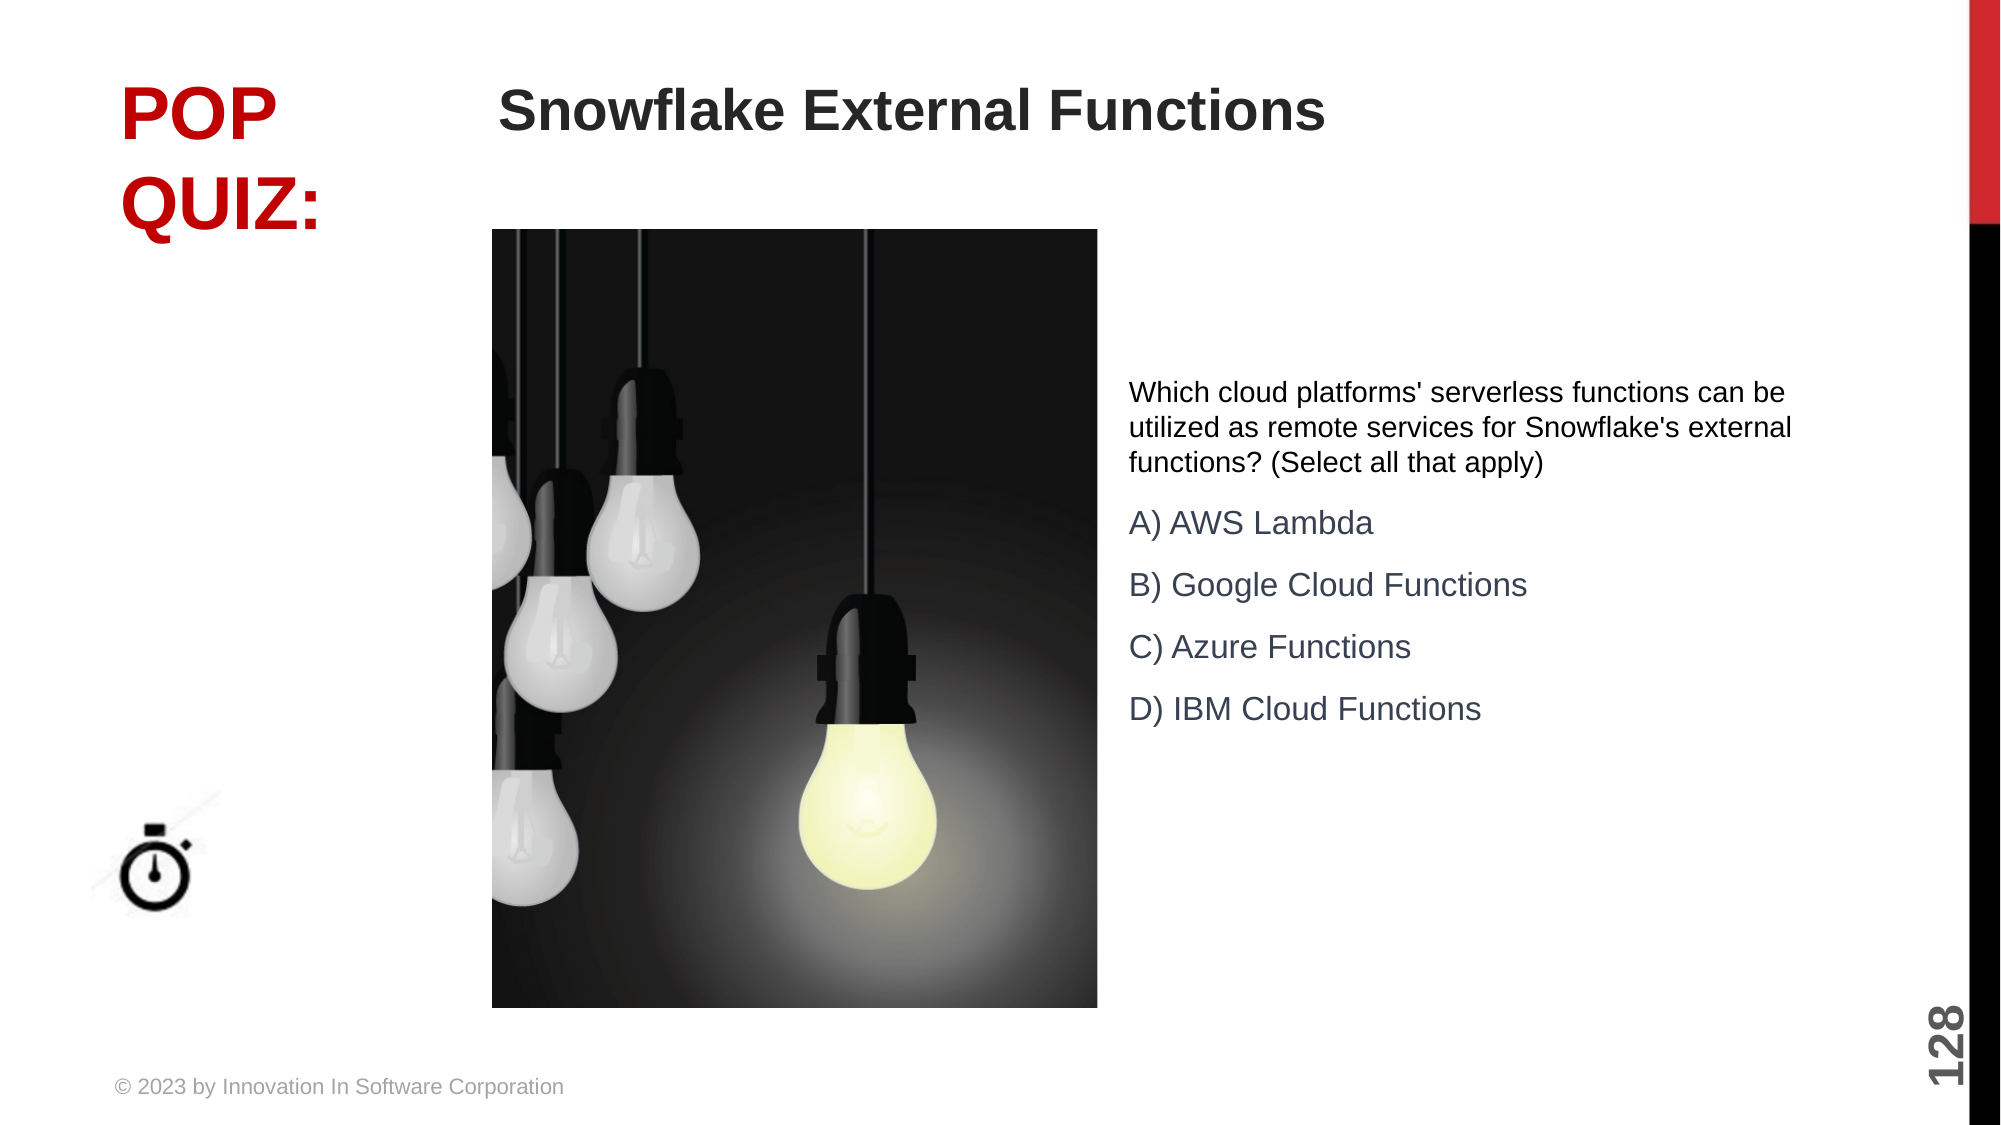

# Snowflake External Functions

Which cloud platforms' serverless functions can be utilized as remote services for Snowflake's external functions? (Select all that apply)
A) AWS Lambda
B) Google Cloud Functions
C) Azure Functions
D) IBM Cloud Functions

5 MINUTES
128
© 2023 by Innovation In Software Corporation